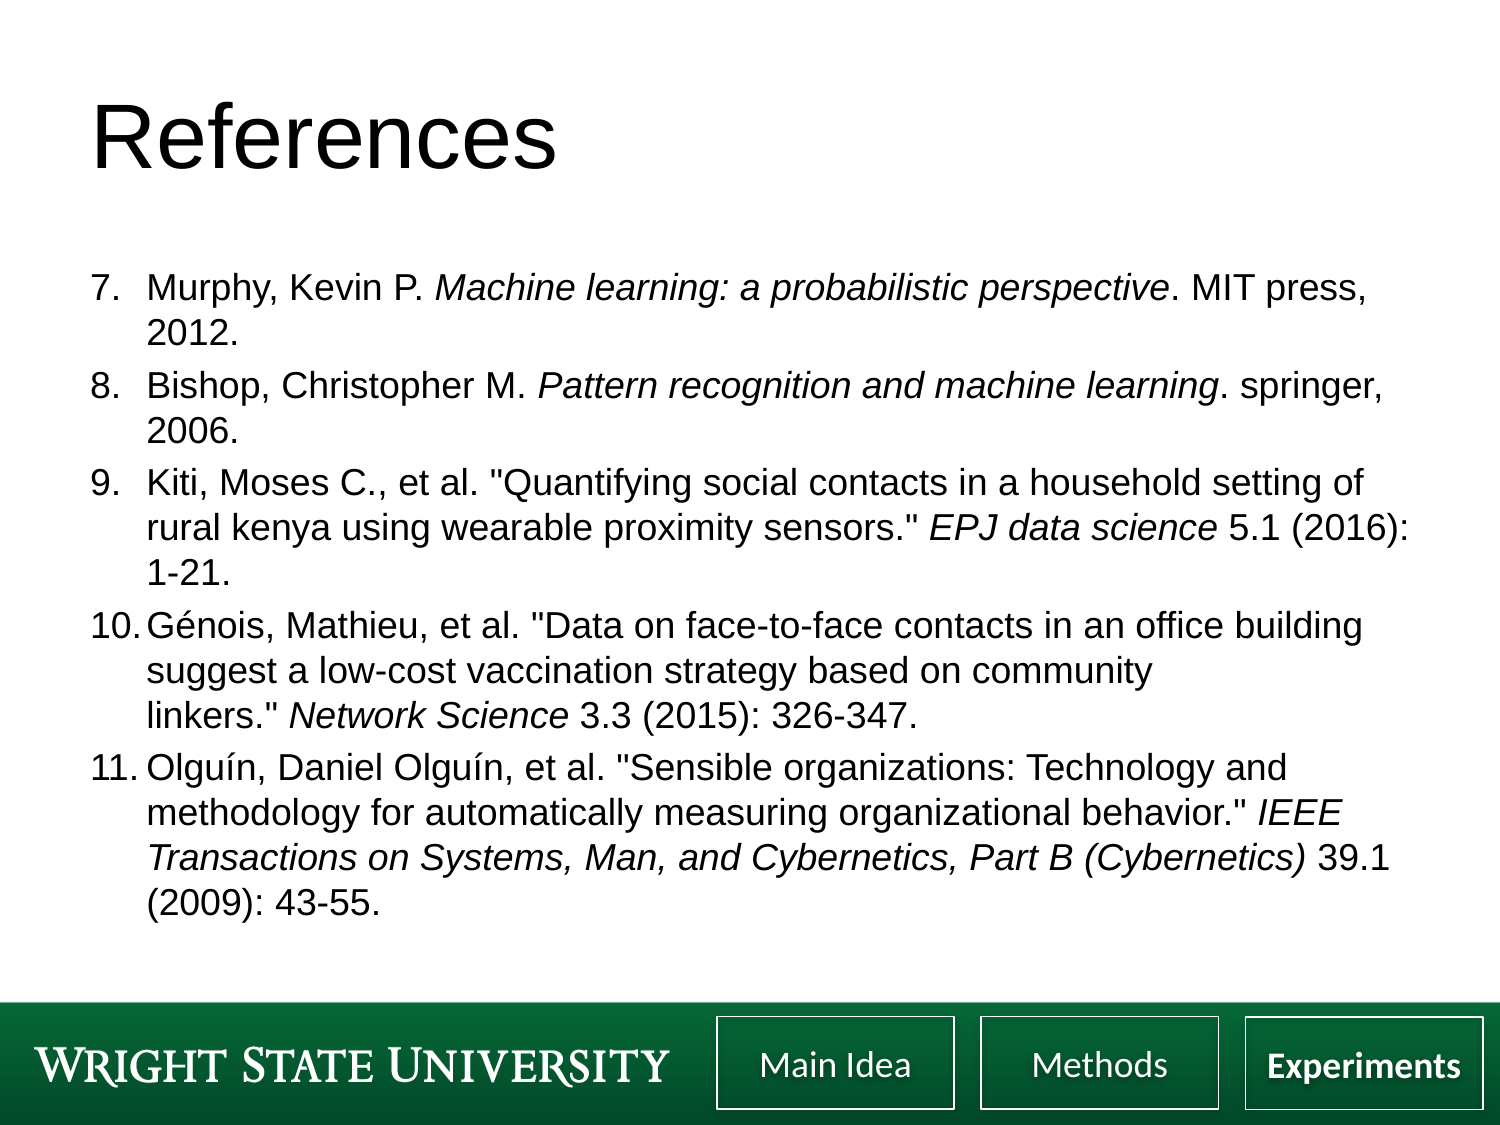

# References
Murphy, Kevin P. Machine learning: a probabilistic perspective. MIT press, 2012.
Bishop, Christopher M. Pattern recognition and machine learning. springer, 2006.
Kiti, Moses C., et al. "Quantifying social contacts in a household setting of rural kenya using wearable proximity sensors." EPJ data science 5.1 (2016): 1-21.
Génois, Mathieu, et al. "Data on face-to-face contacts in an office building suggest a low-cost vaccination strategy based on community linkers." Network Science 3.3 (2015): 326-347.
Olguín, Daniel Olguín, et al. "Sensible organizations: Technology and methodology for automatically measuring organizational behavior." IEEE Transactions on Systems, Man, and Cybernetics, Part B (Cybernetics) 39.1 (2009): 43-55.
Methods
Main Idea
Experiments